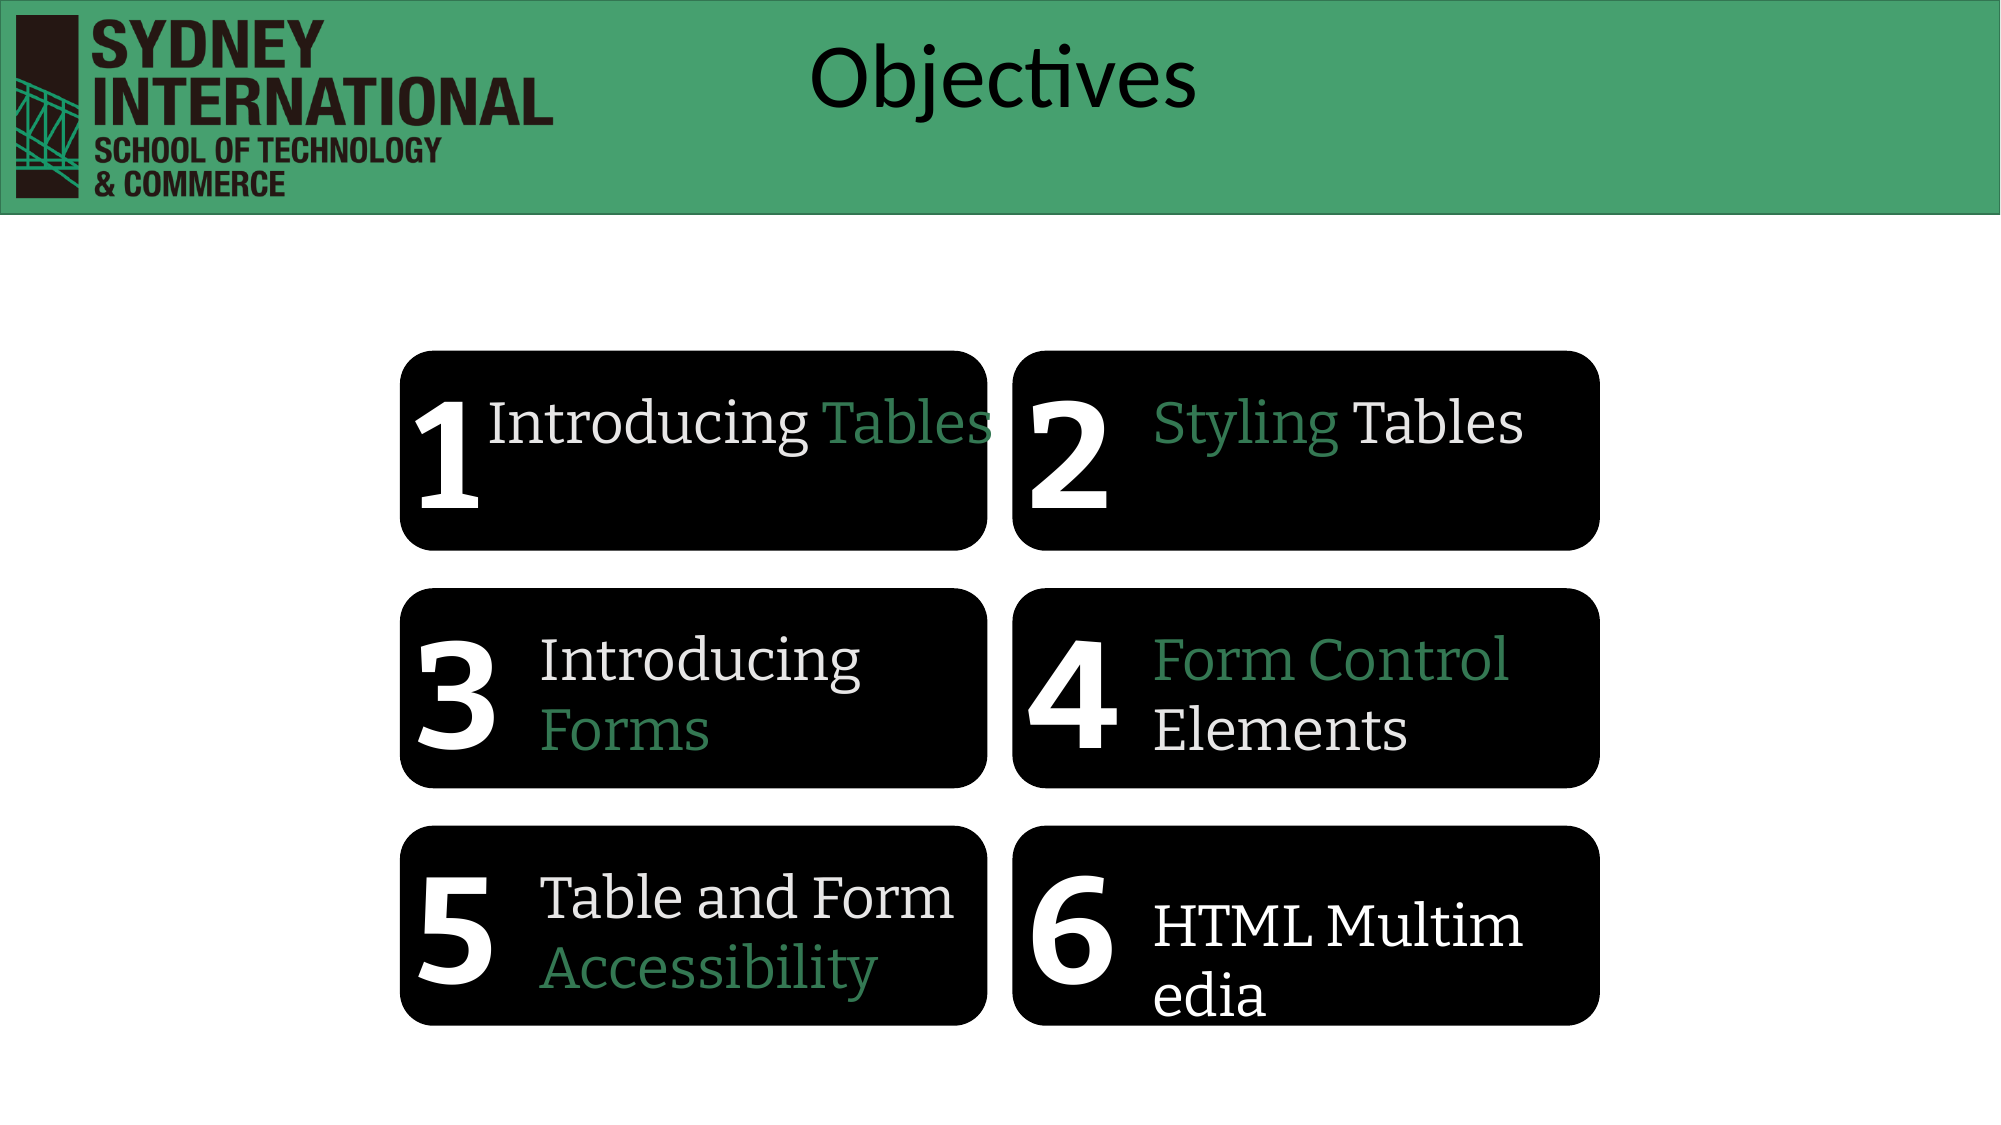

# Objectives

1
2
Introducing Tables
Styling Tables

3
4
Introducing Forms
Form Control Elements

5
6
Table and Form Accessibility
HTML Multimedia